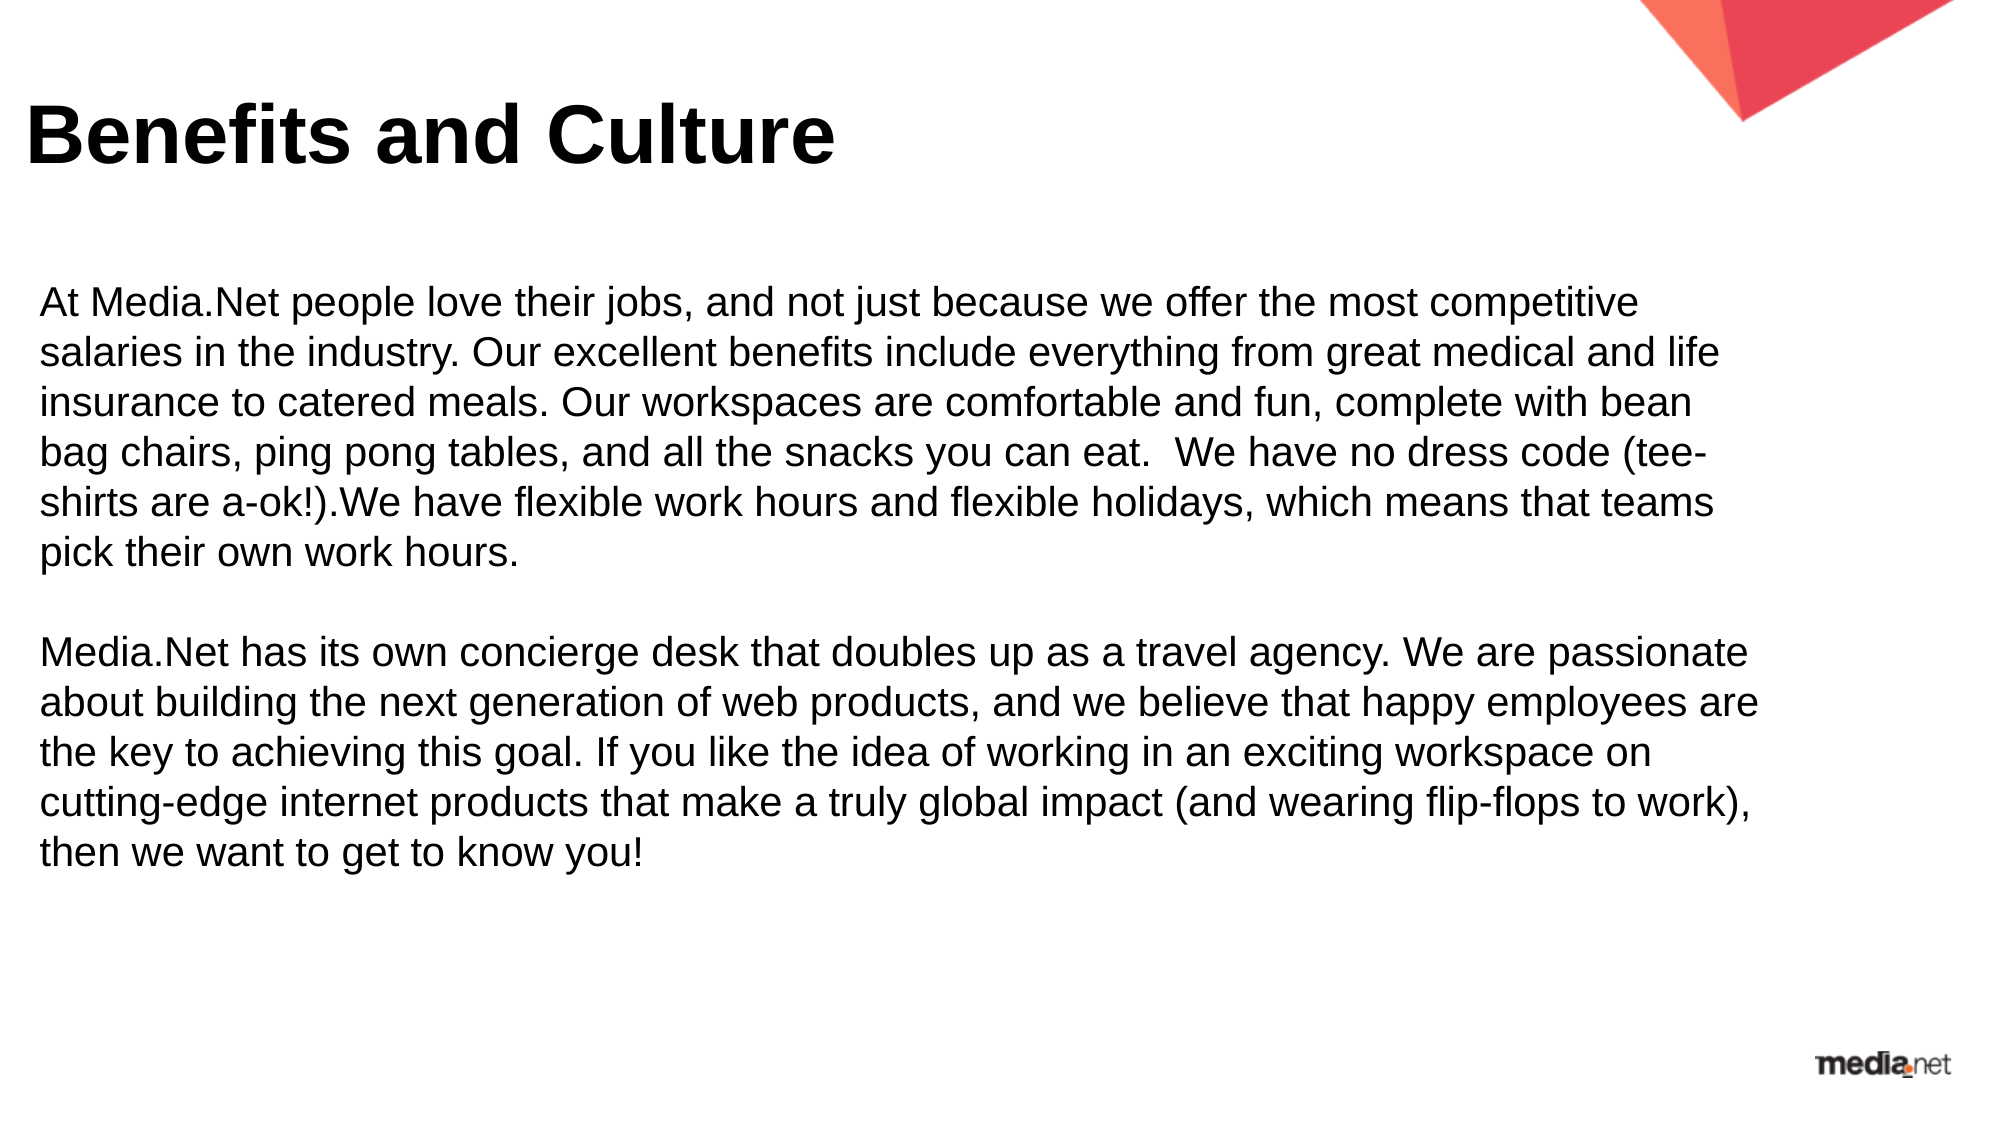

# Benefits and Culture

At Media.Net people love their jobs, and not just because we offer the most competitive salaries in the industry. Our excellent benefits include everything from great medical and life insurance to catered meals. Our workspaces are comfortable and fun, complete with bean bag chairs, ping pong tables, and all the snacks you can eat.  We have no dress code (tee-shirts are a-ok!).We have flexible work hours and flexible holidays, which means that teams pick their own work hours.
Media.Net has its own concierge desk that doubles up as a travel agency. We are passionate about building the next generation of web products, and we believe that happy employees are the key to achieving this goal. If you like the idea of working in an exciting workspace on cutting-edge internet products that make a truly global impact (and wearing flip-flops to work), then we want to get to know you!